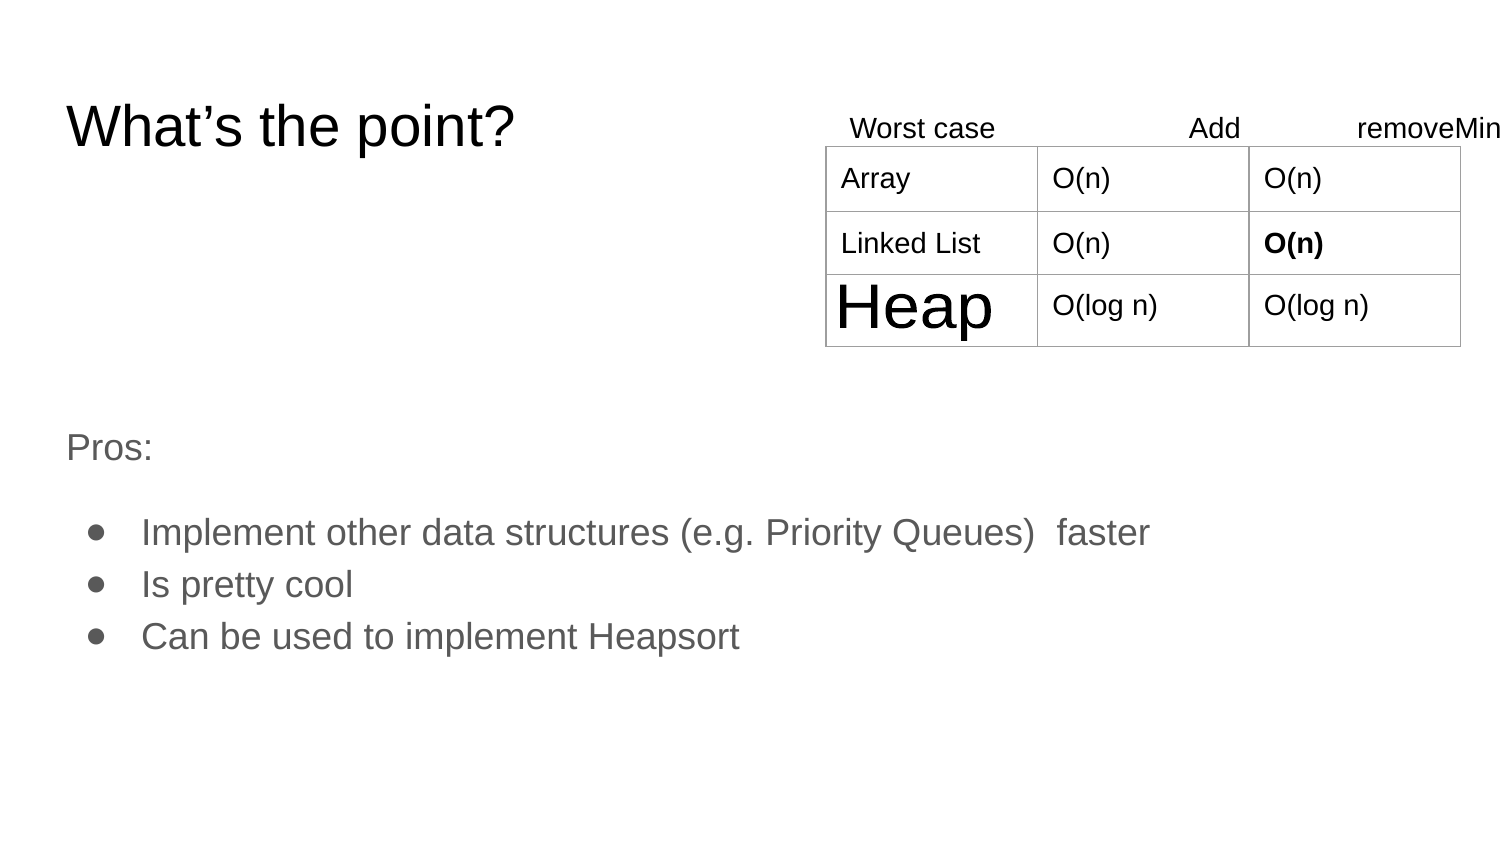

# What’s the point?
Worst case 	     Add	       removeMin
| Array | O(n) | O(n) |
| --- | --- | --- |
| Linked List | O(n) | O(n) |
|  | O(log n) | O(log n) |
Heap
Pros:
Implement other data structures (e.g. Priority Queues)  faster
Is pretty cool
Can be used to implement Heapsort